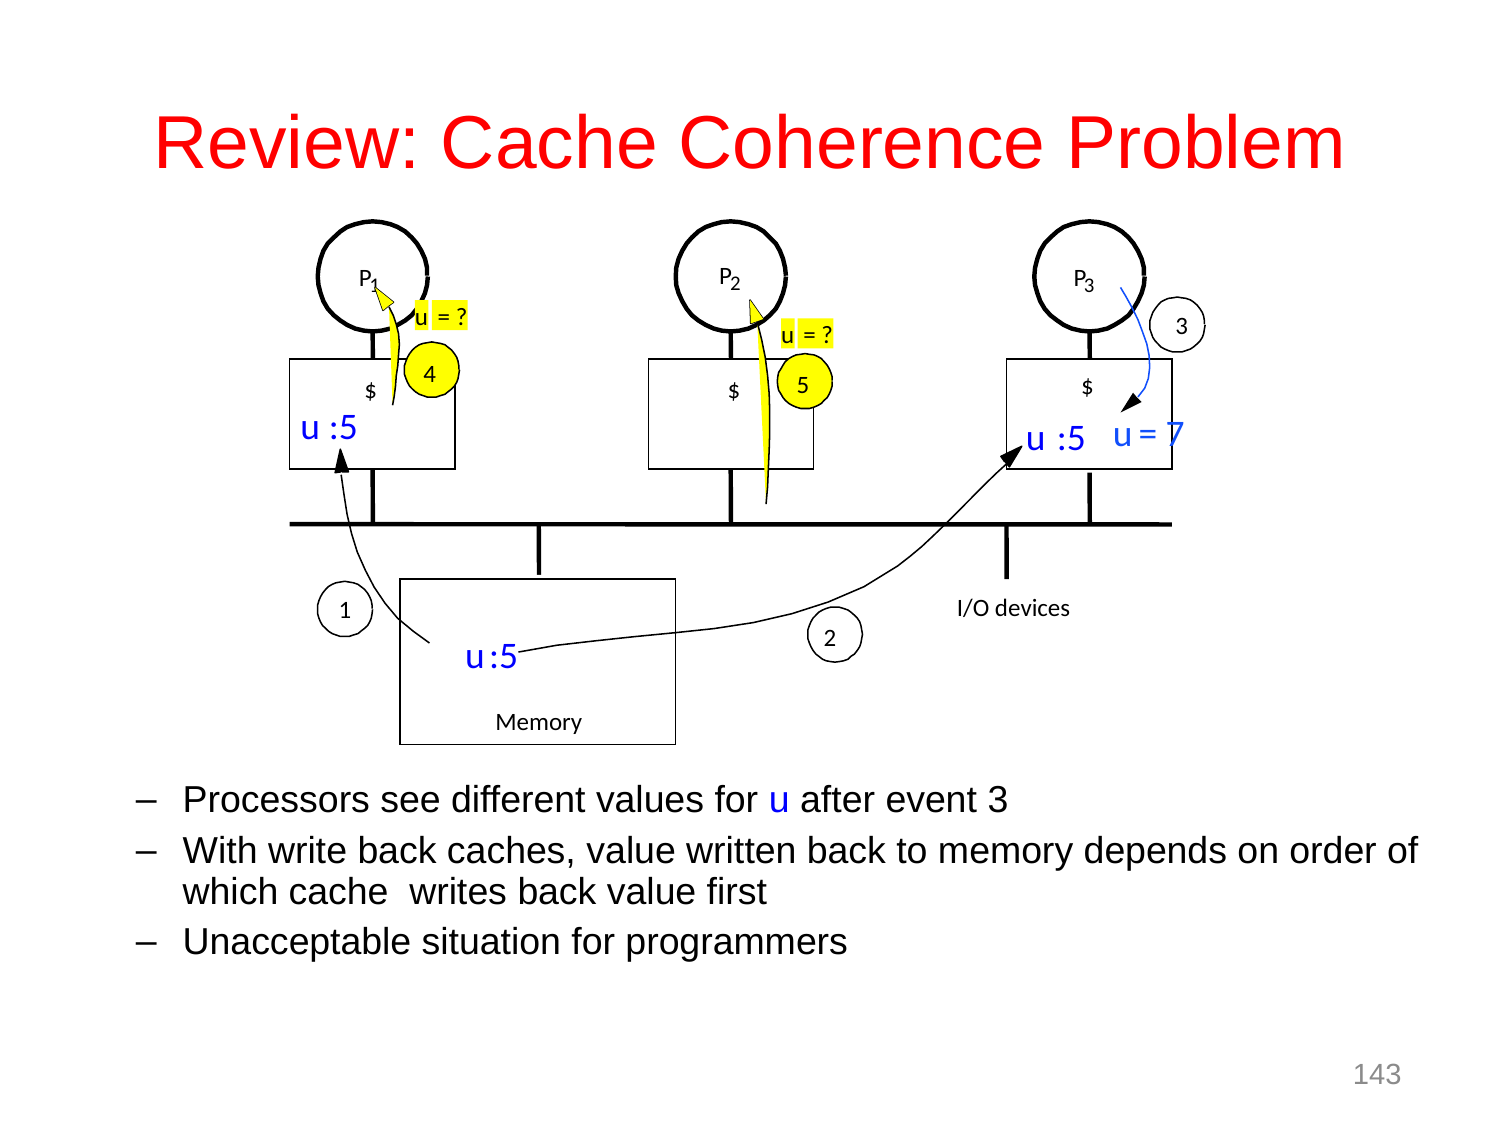

# Review: Cache Coherence Problem

P
P
P
2
1
3

u
 = ?

4

3

u
 = 7

u
 = ?

5

$
$
$
u
 :5

1
u
 :5

2

I/O devices
u
 :5
Memory
Processors see different values for u after event 3
With write back caches, value written back to memory depends on order of which cache  writes back value first
Unacceptable situation for programmers
143